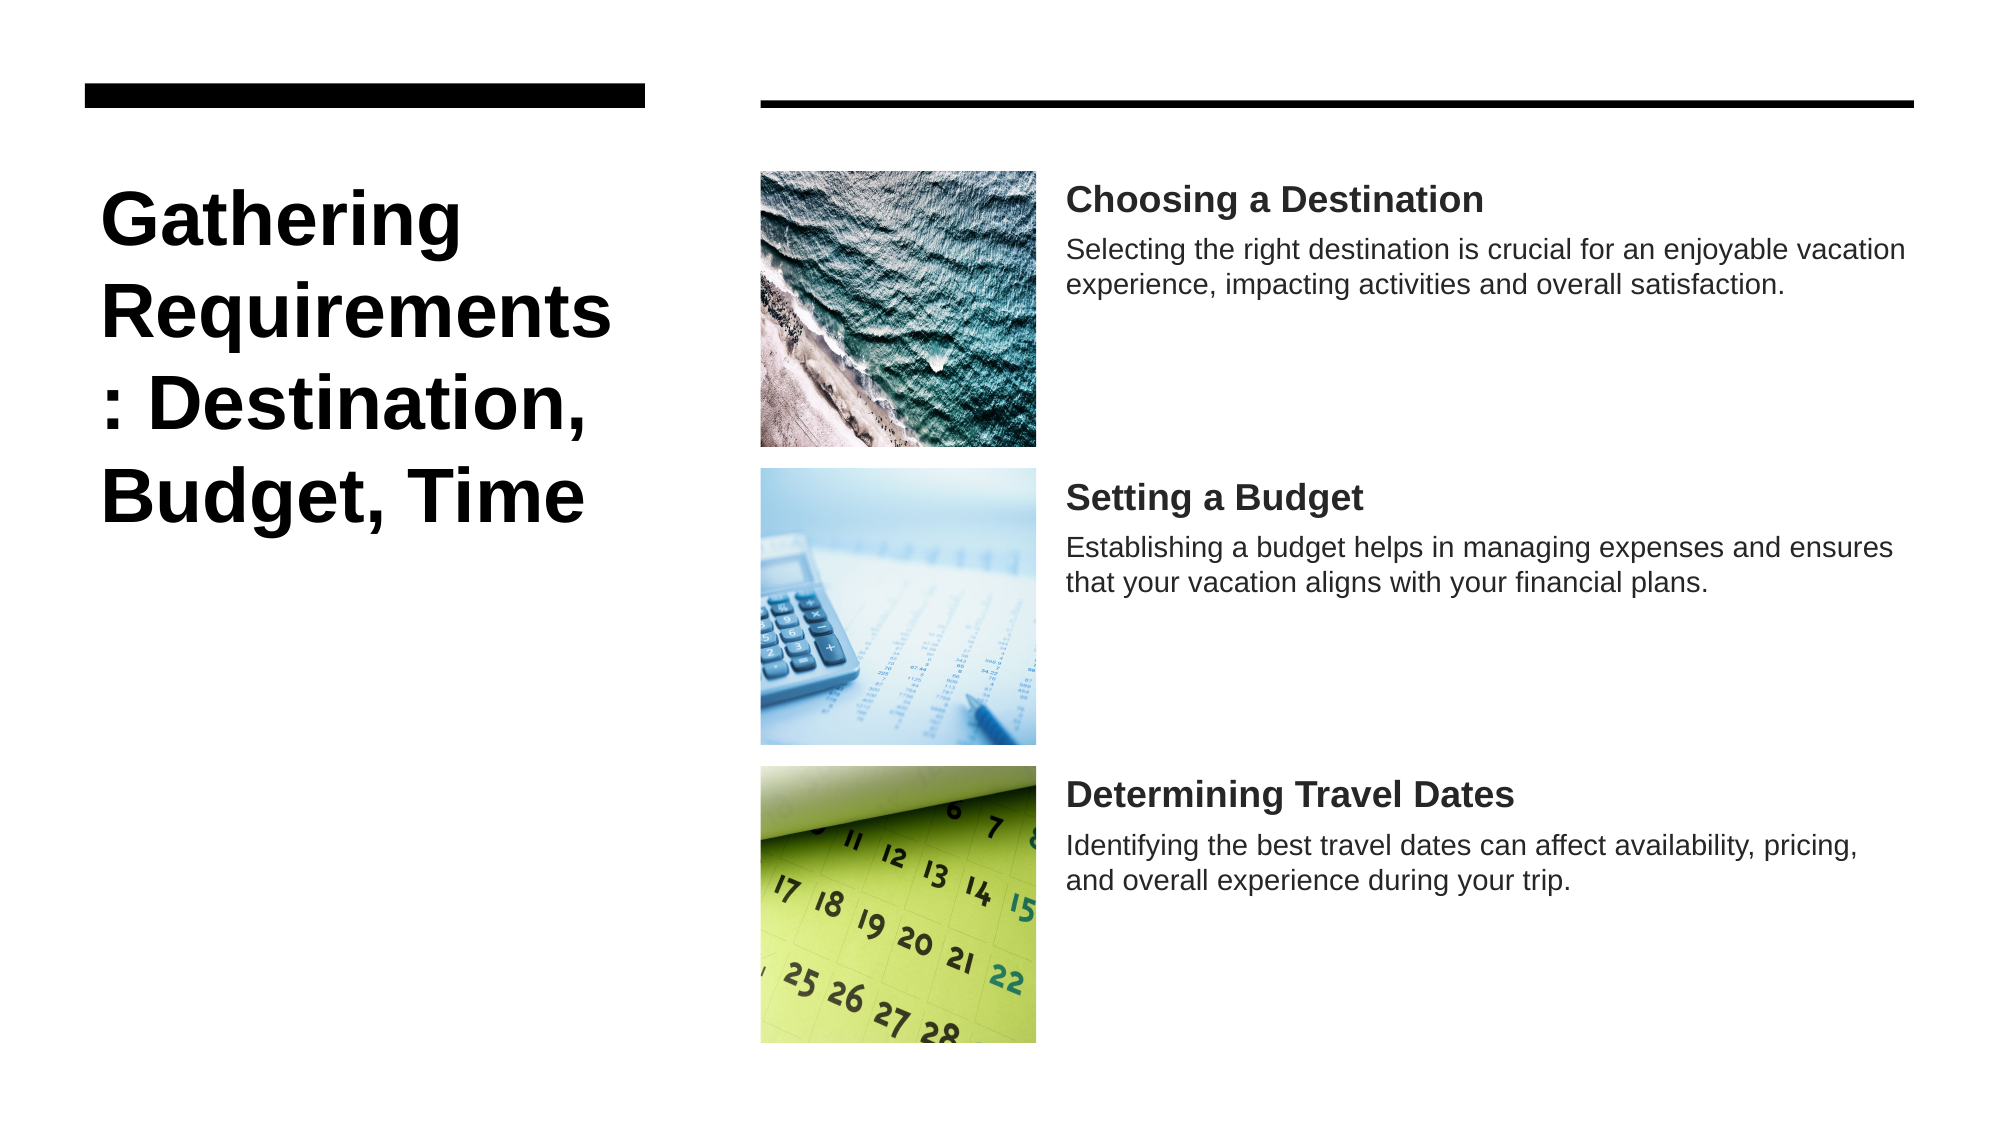

# Gathering Requirements: Destination, Budget, Time
Choosing a Destination
Selecting the right destination is crucial for an enjoyable vacation experience, impacting activities and overall satisfaction.
Setting a Budget
Establishing a budget helps in managing expenses and ensures that your vacation aligns with your financial plans.
Determining Travel Dates
Identifying the best travel dates can affect availability, pricing, and overall experience during your trip.